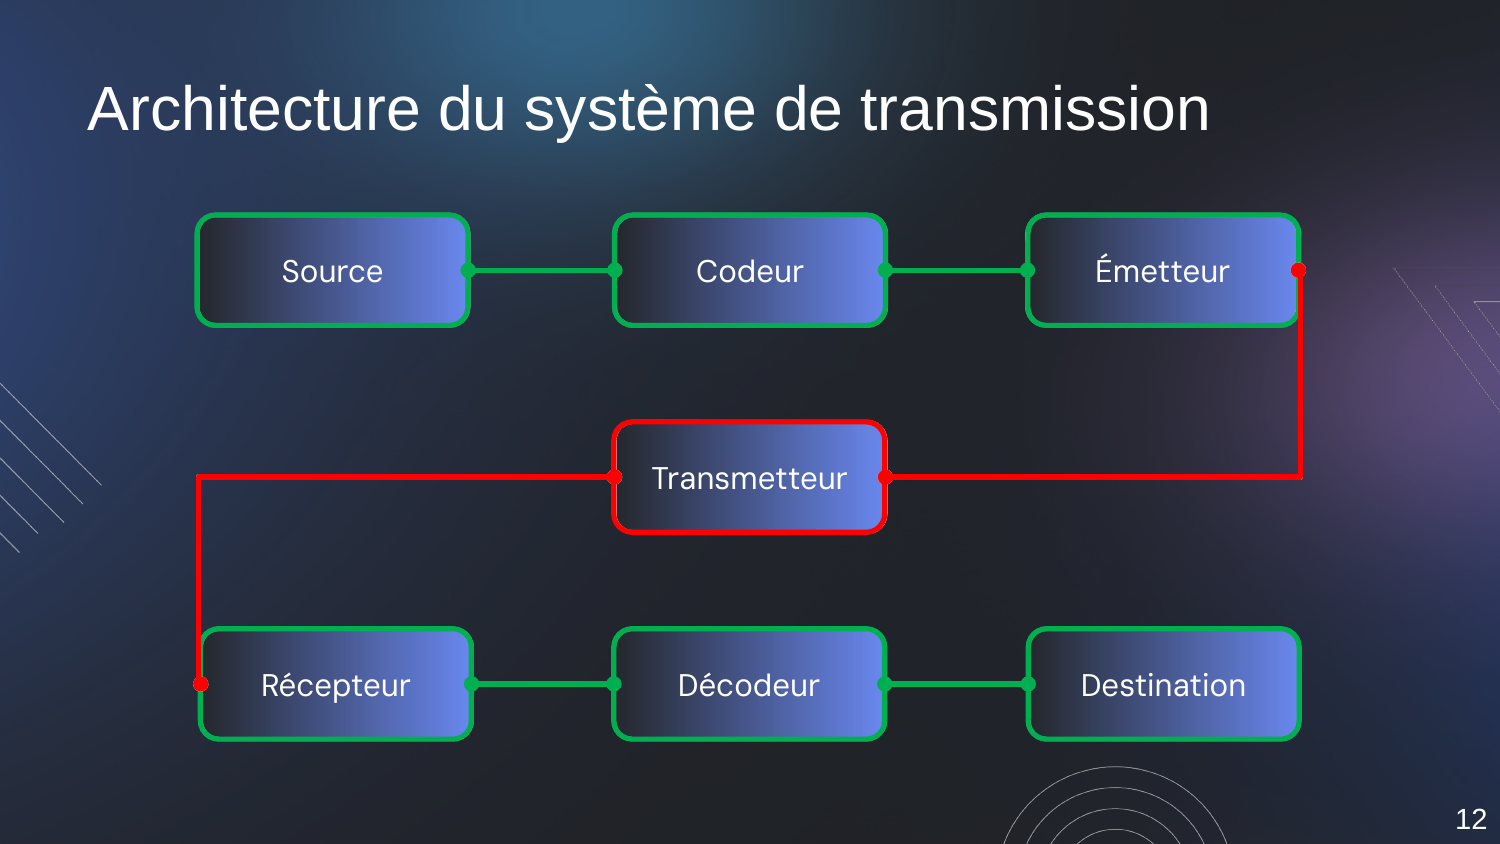

# Architecture du système de transmission
Émetteur

Source

Codeur

Transmetteur

Décodeur
Destination

Récepteur
12